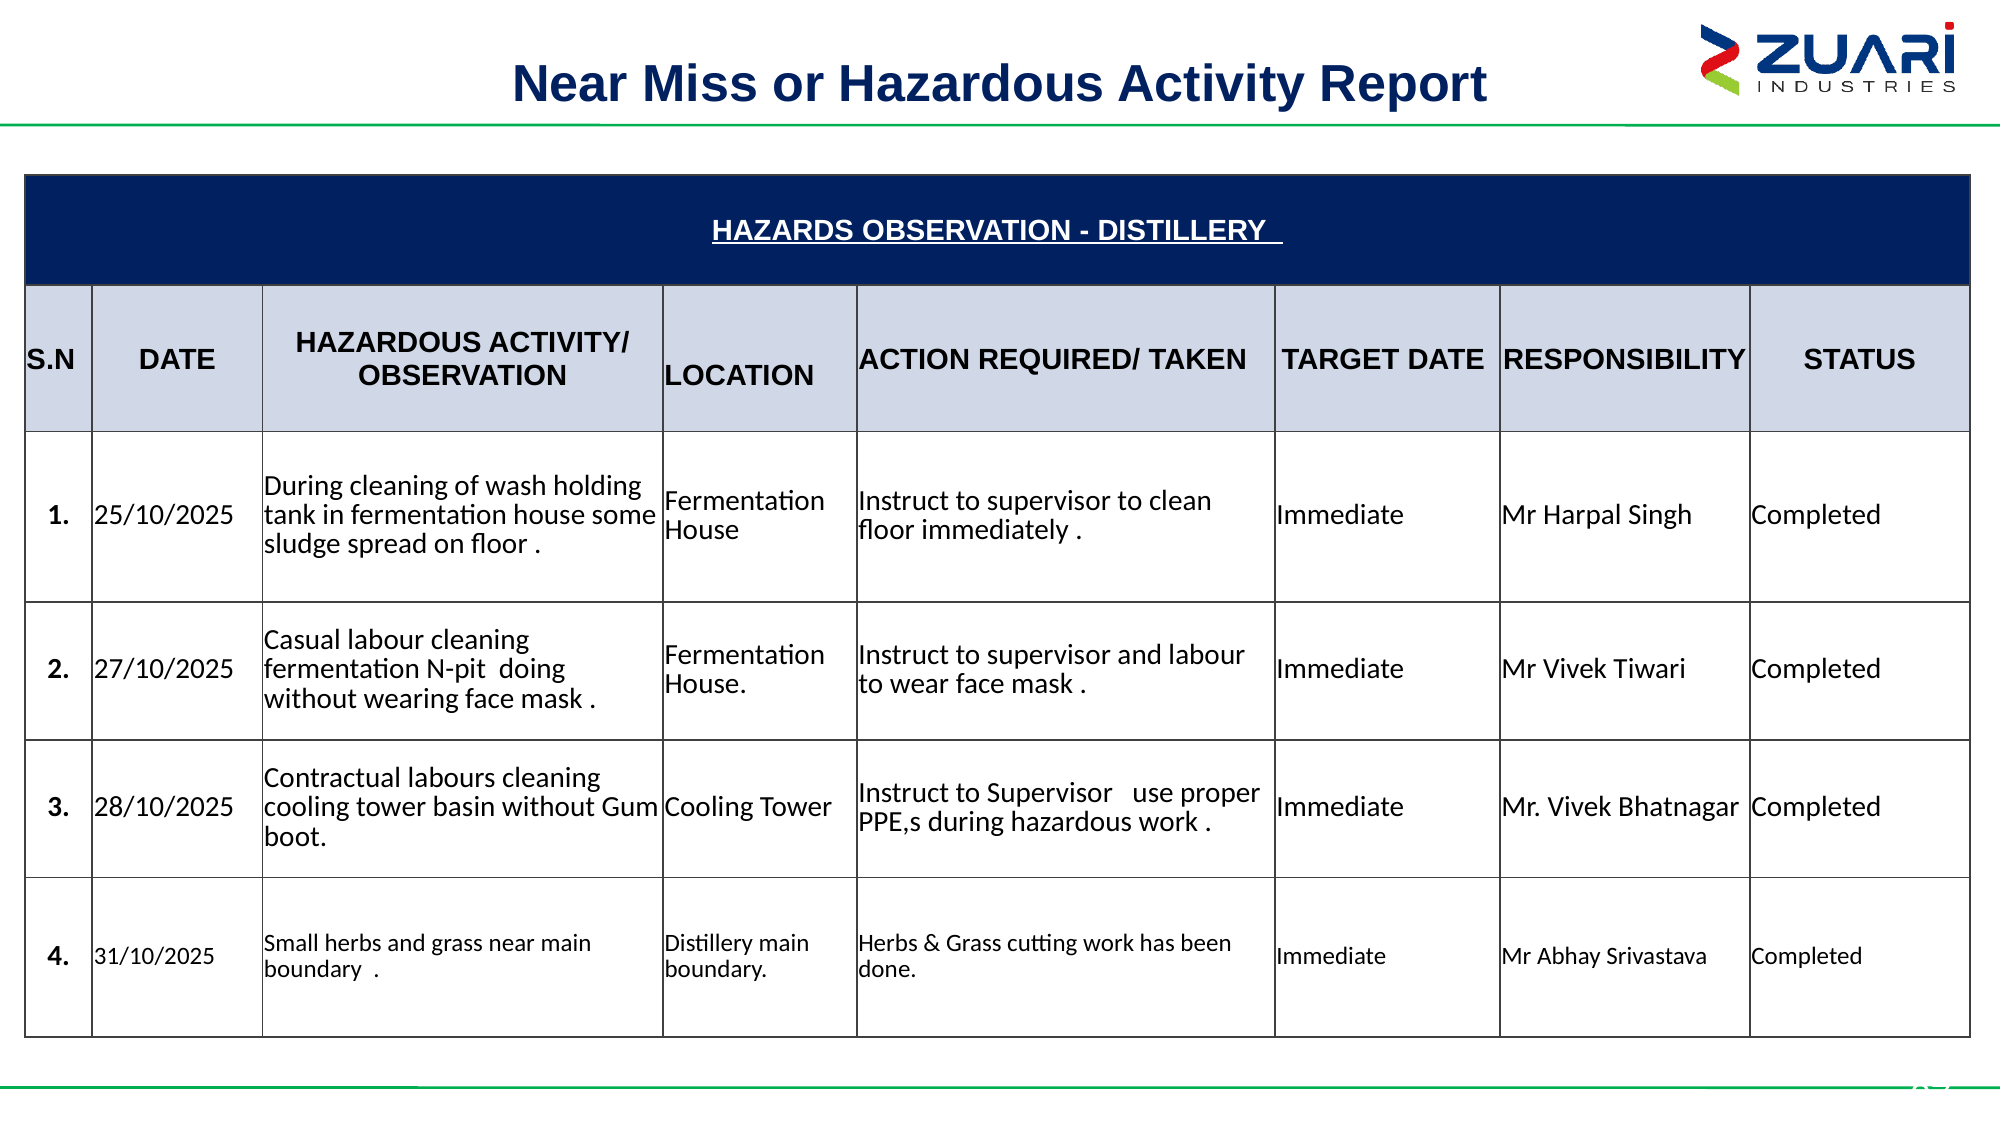

Near Miss or Hazardous Activity Report
| HAZARDS OBSERVATION - DISTILLERY |  |  |  |  |  |  |  |
| --- | --- | --- | --- | --- | --- | --- | --- |
| S.N | DATE | HAZARDOUS ACTIVITY/ OBSERVATION | LOCATION | ACTION REQUIRED/ TAKEN | TARGET DATE | RESPONSIBILITY | STATUS |
| 1. | 25/10/2025 | During cleaning of wash holding tank in fermentation house some sludge spread on floor . | Fermentation House | Instruct to supervisor to clean floor immediately . | Immediate | Mr Harpal Singh | Completed |
| 2. | 27/10/2025 | Casual labour cleaning fermentation N-pit doing without wearing face mask . | Fermentation House. | Instruct to supervisor and labour to wear face mask . | Immediate | Mr Vivek Tiwari | Completed |
| 3. | 28/10/2025 | Contractual labours cleaning cooling tower basin without Gum boot. | Cooling Tower | Instruct to Supervisor use proper PPE,s during hazardous work . | Immediate | Mr. Vivek Bhatnagar | Completed |
| 4. | 31/10/2025 | Small herbs and grass near main boundary . | Distillery main boundary. | Herbs & Grass cutting work has been done. | Immediate | Mr Abhay Srivastava | Completed |
87